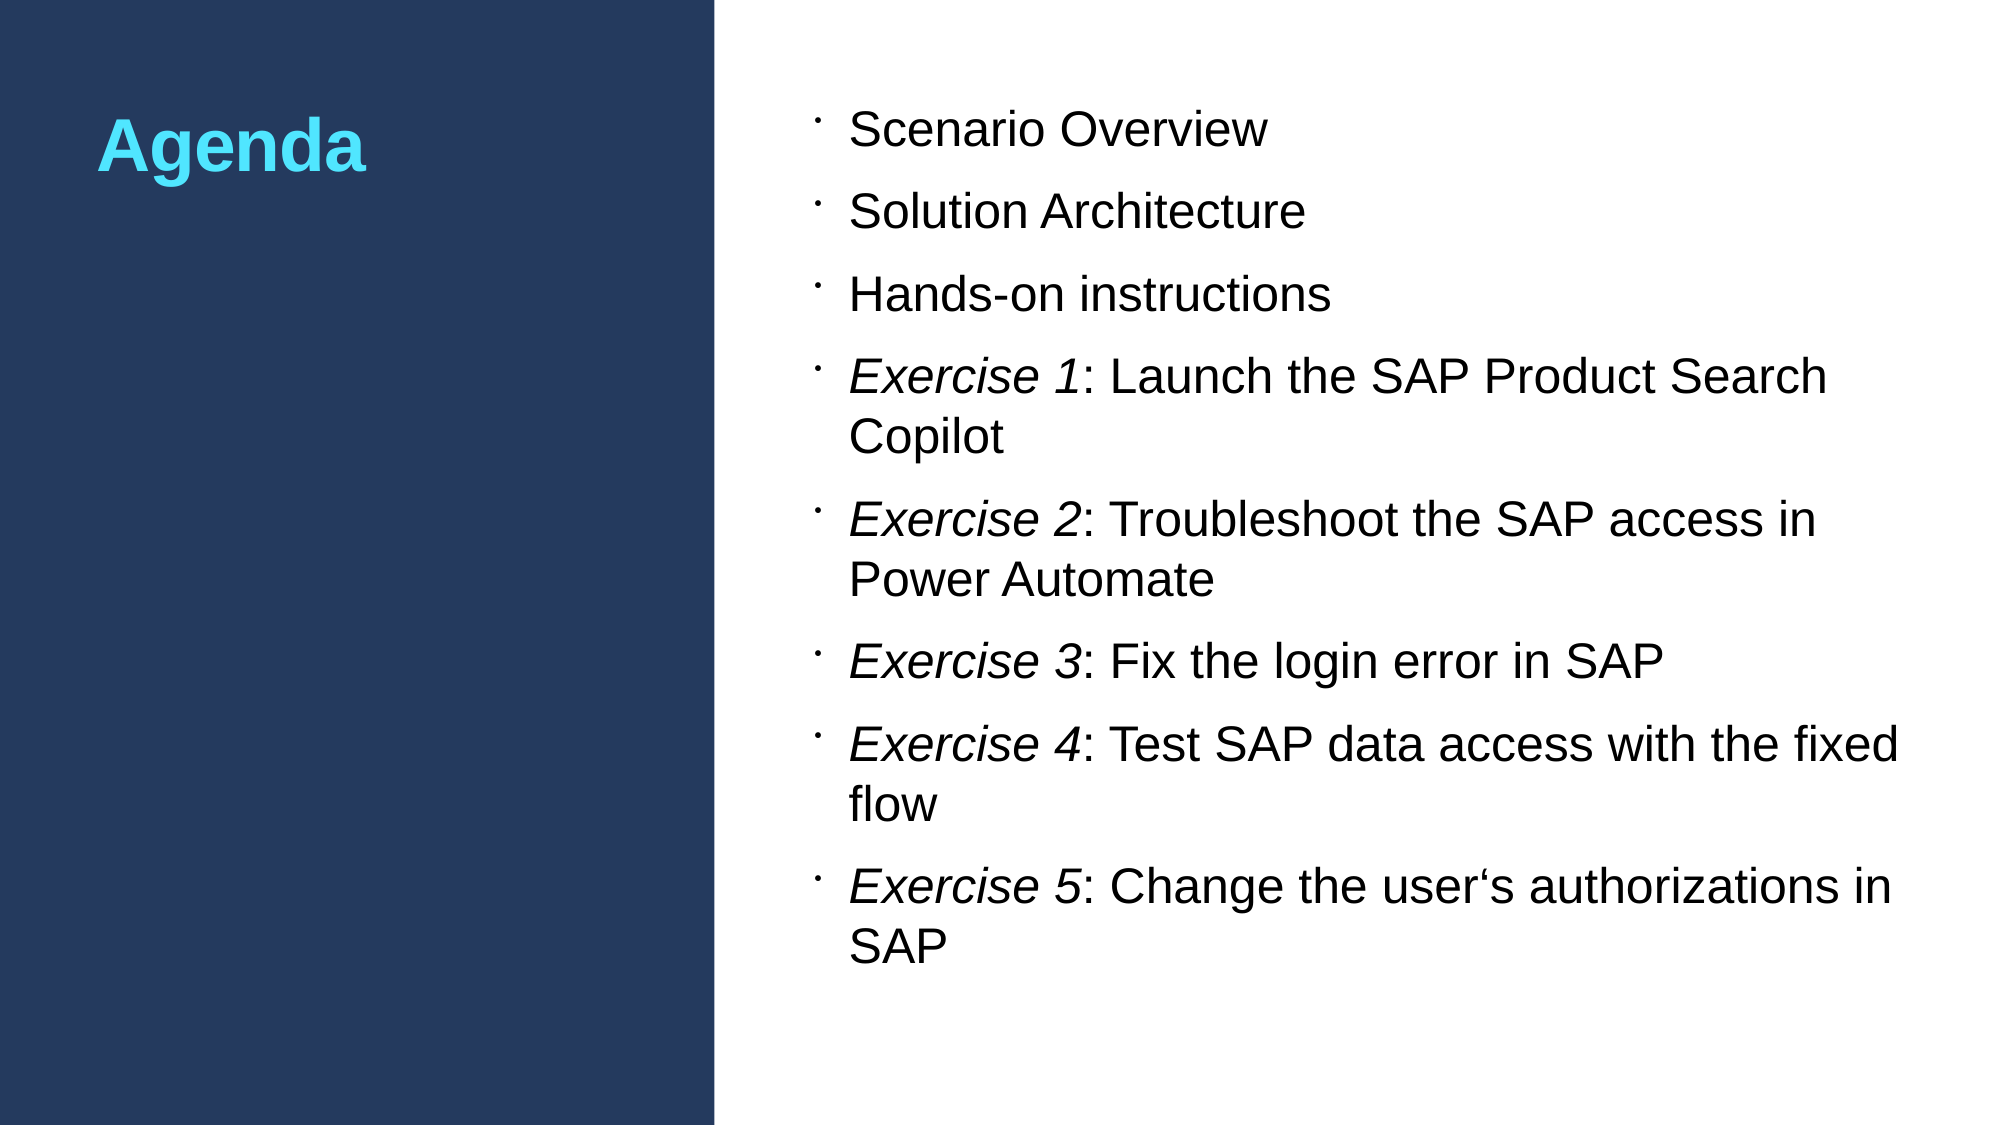

# Agenda
Scenario Overview
Solution Architecture
Hands-on instructions
Exercise 1: Launch the SAP Product Search Copilot
Exercise 2: Troubleshoot the SAP access in Power Automate
Exercise 3: Fix the login error in SAP
Exercise 4: Test SAP data access with the fixed flow
Exercise 5: Change the user‘s authorizations in SAP